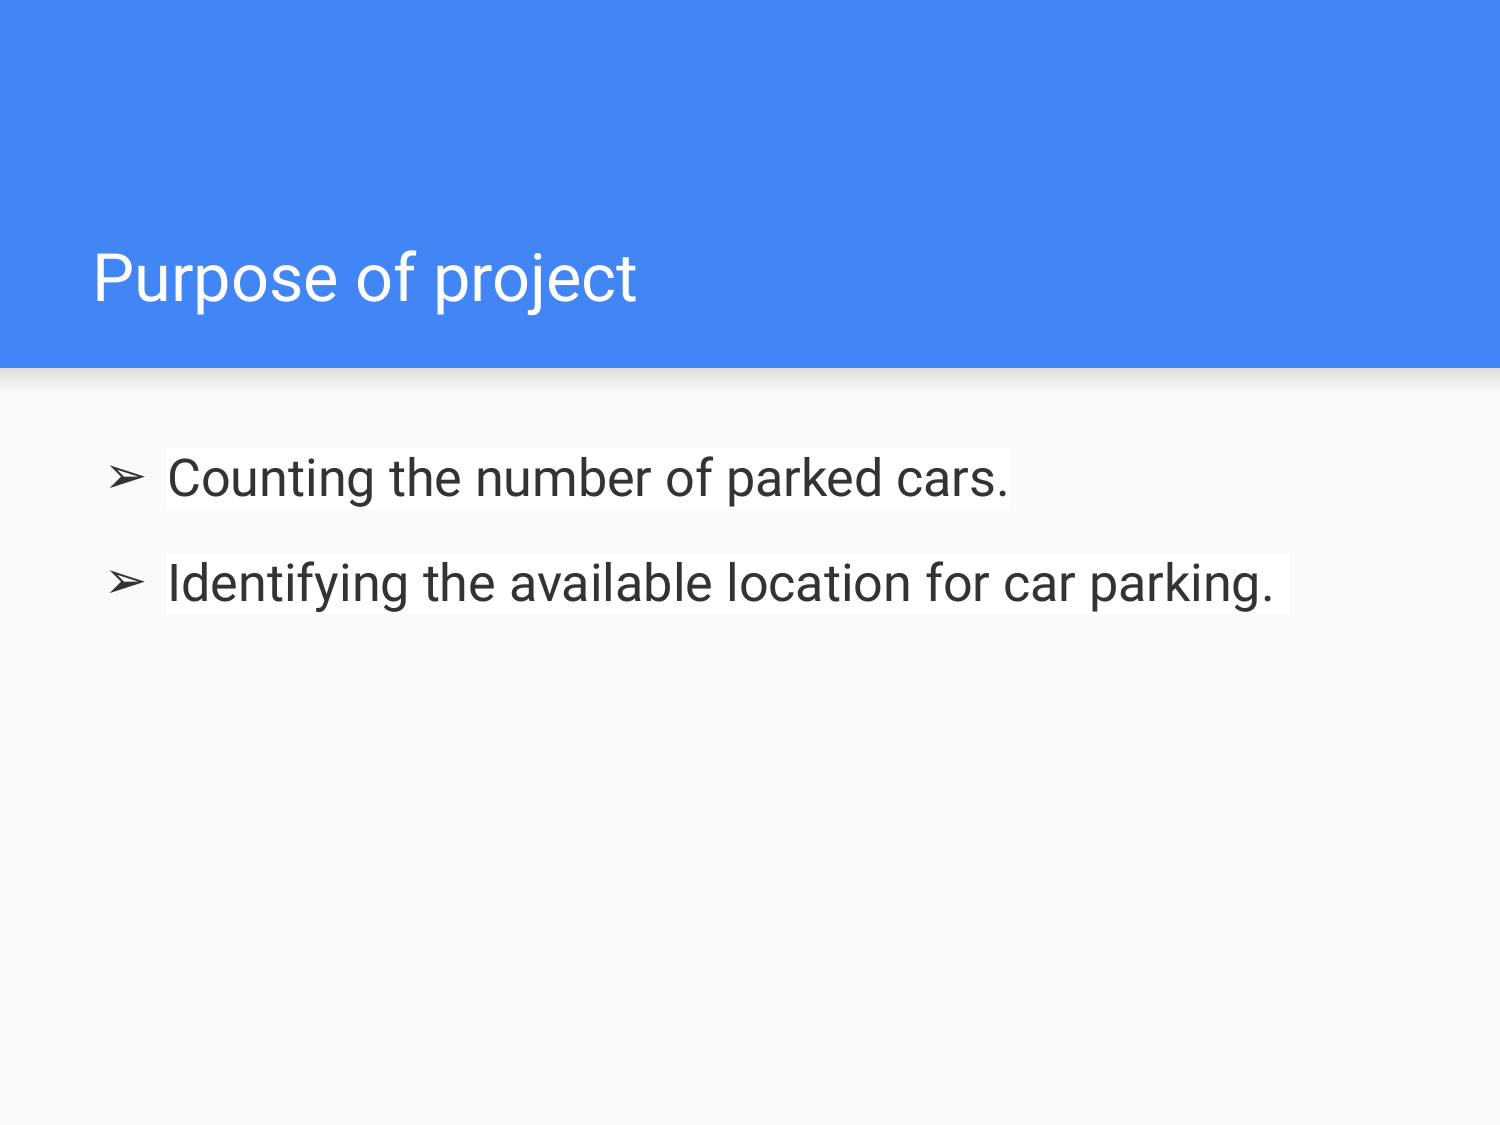

# Purpose of project
Counting the number of parked cars.
Identifying the available location for car parking.